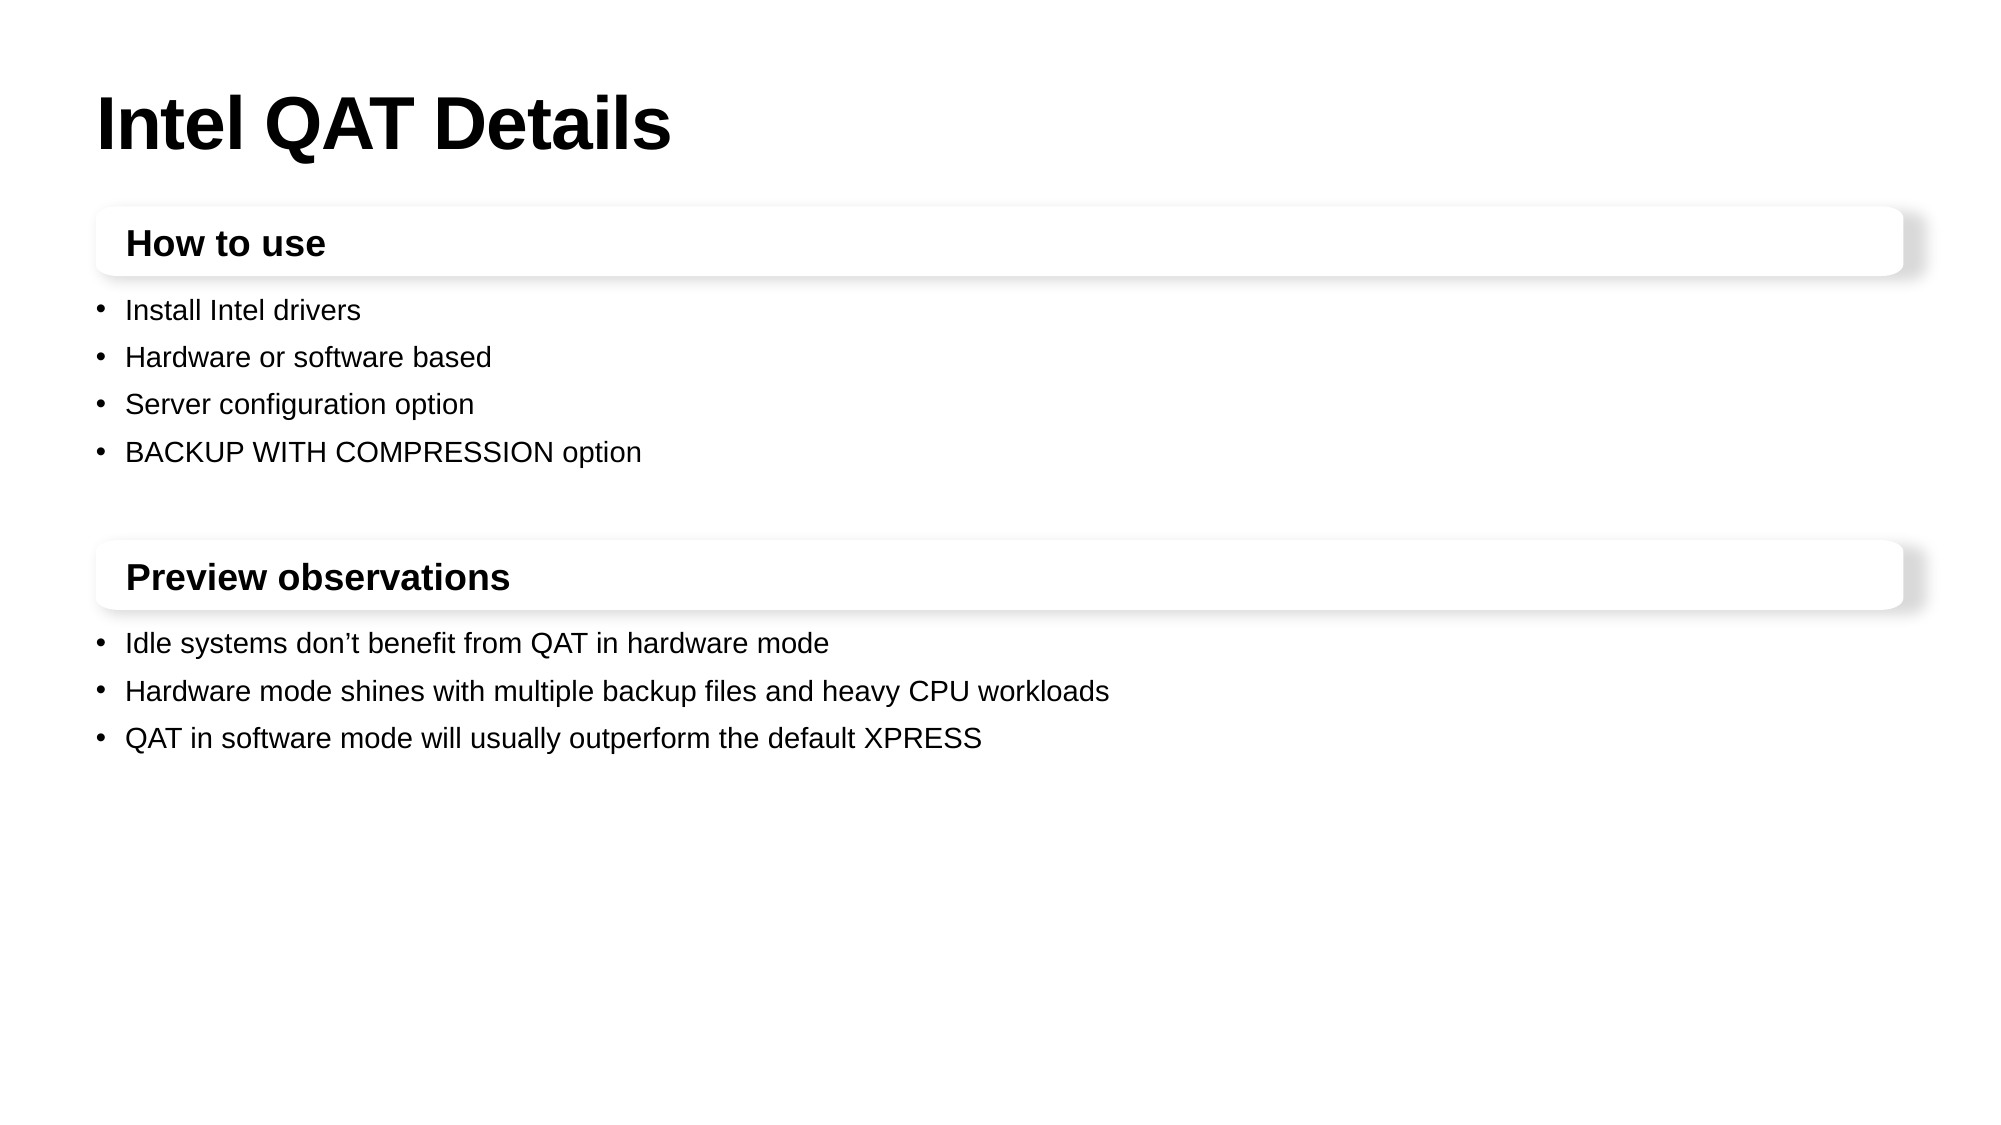

# Intel QAT Details
How to use
Install Intel drivers
Hardware or software based
Server configuration option
BACKUP WITH COMPRESSION option
Preview observations
Idle systems don’t benefit from QAT in hardware mode
Hardware mode shines with multiple backup files and heavy CPU workloads
QAT in software mode will usually outperform the default XPRESS